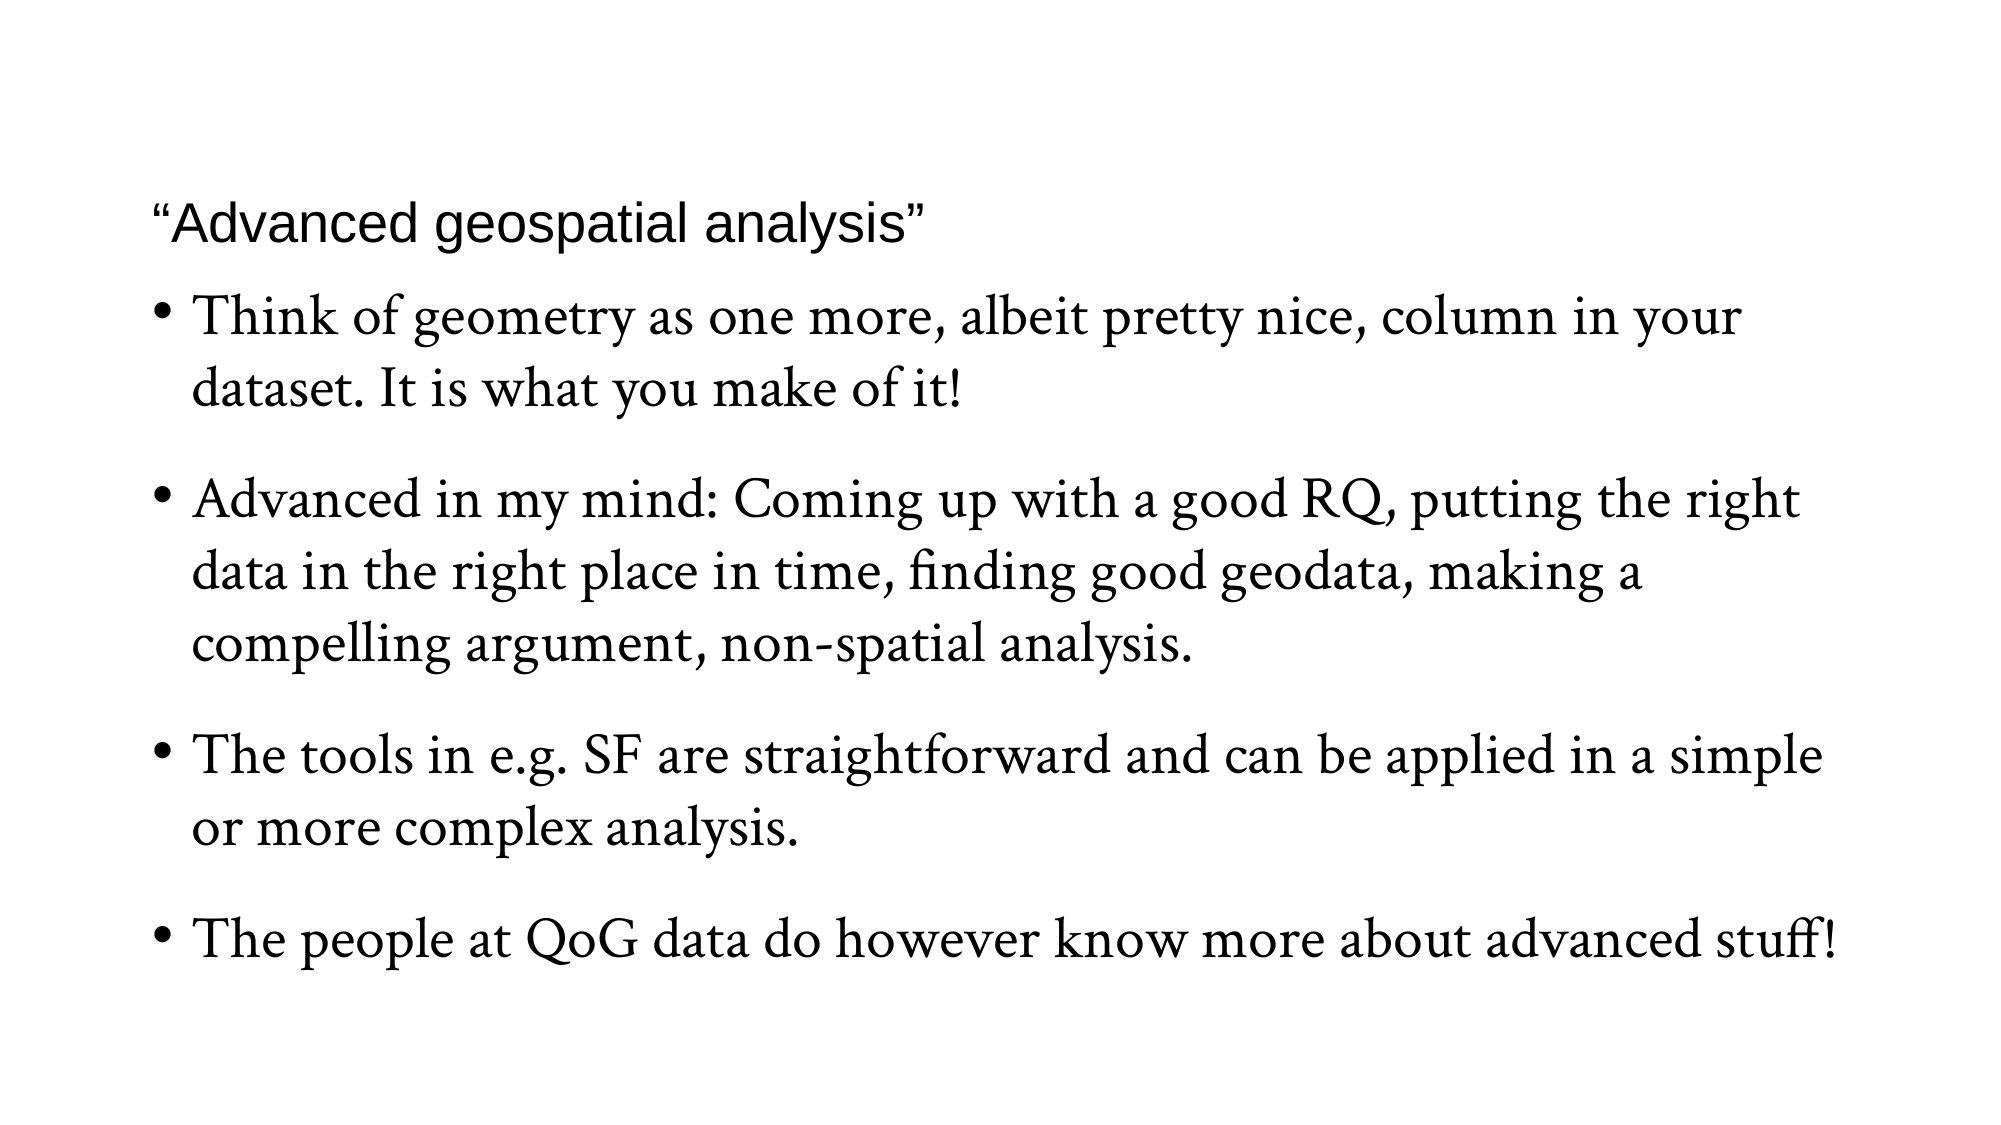

“Advanced geospatial analysis”
Think of geometry as one more, albeit pretty nice, column in your dataset. It is what you make of it!
Advanced in my mind: Coming up with a good RQ, putting the right data in the right place in time, finding good geodata, making a compelling argument, non-spatial analysis.
The tools in e.g. SF are straightforward and can be applied in a simple or more complex analysis.
The people at QoG data do however know more about advanced stuff!